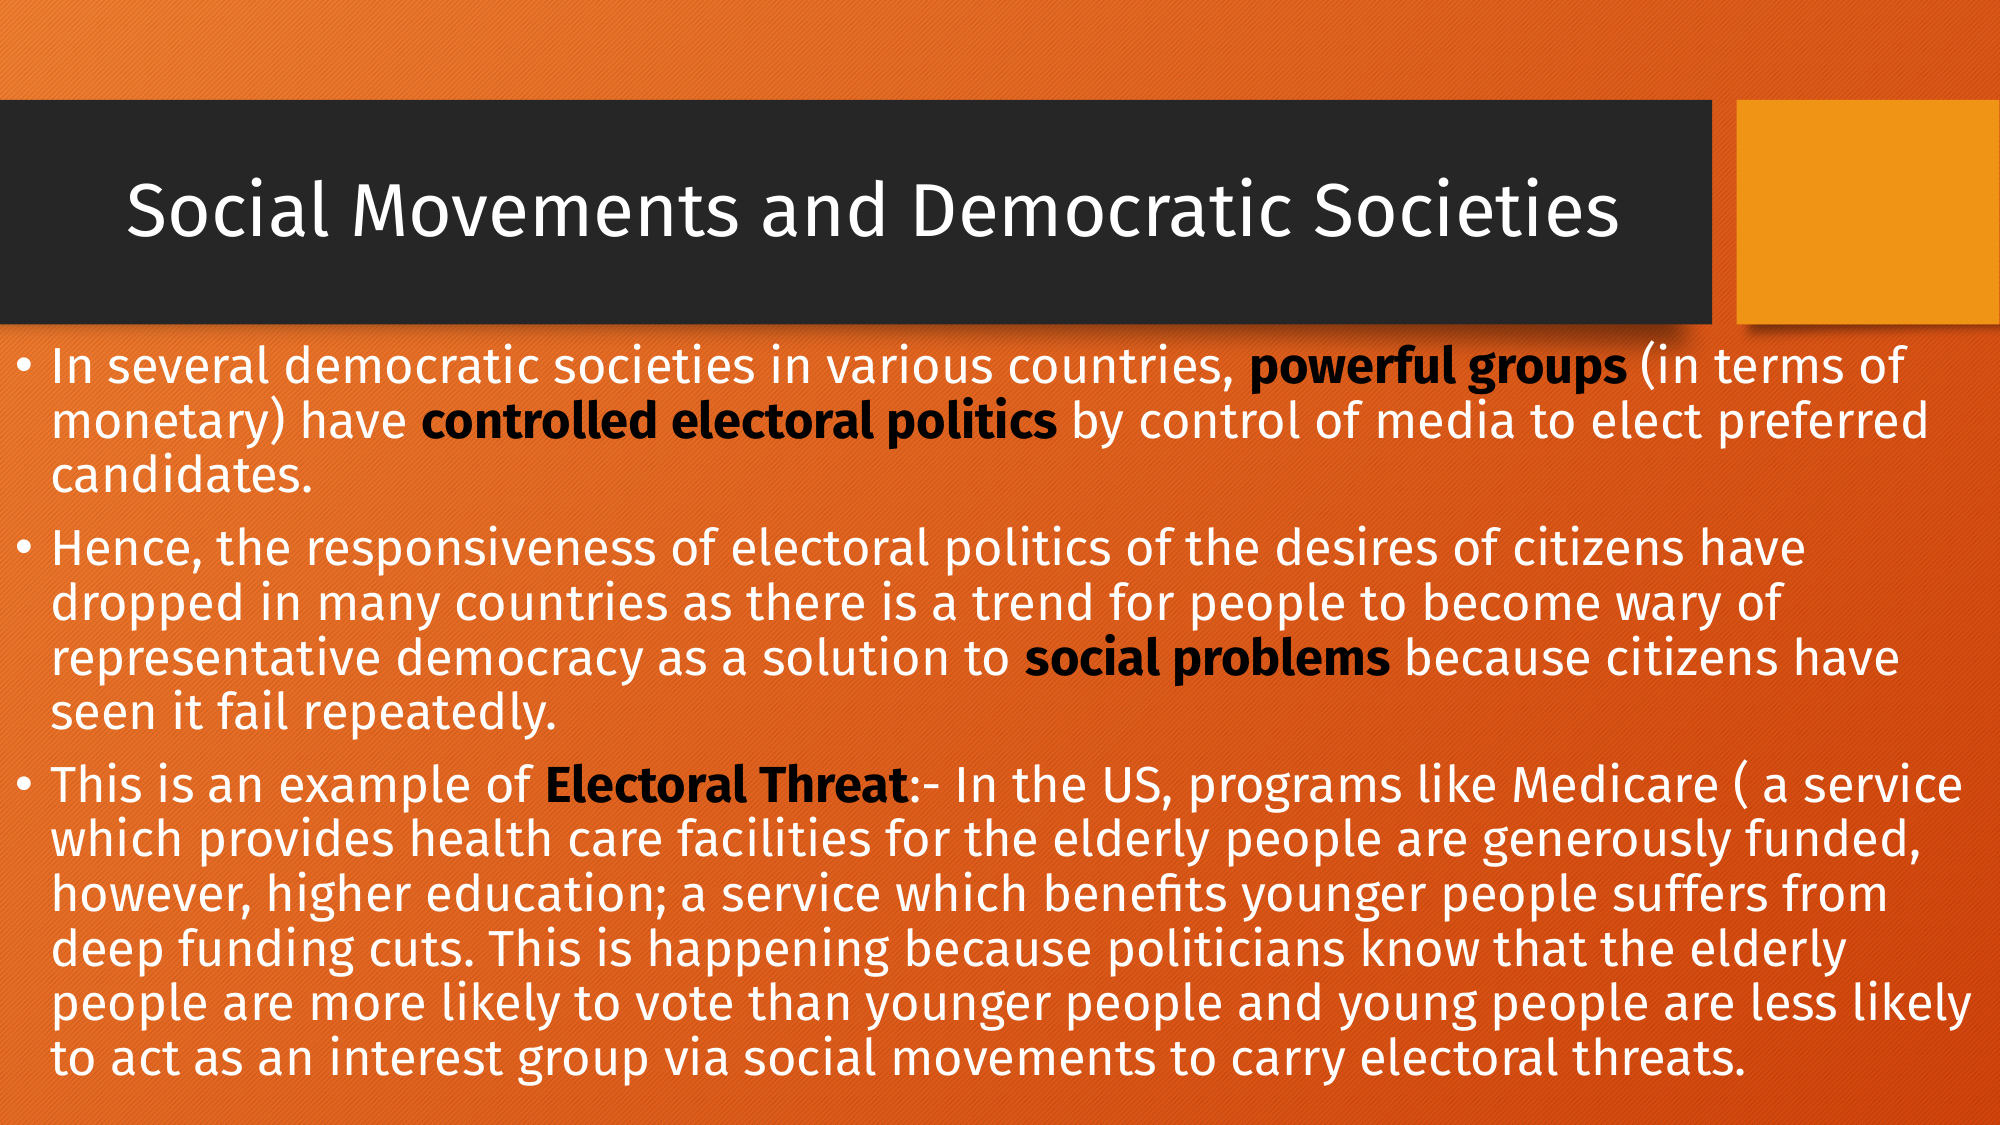

# Social Movements and Democratic Societies
In several democratic societies in various countries, powerful groups (in terms of monetary) have controlled electoral politics by control of media to elect preferred candidates.
Hence, the responsiveness of electoral politics of the desires of citizens have dropped in many countries as there is a trend for people to become wary of representative democracy as a solution to social problems because citizens have seen it fail repeatedly.
This is an example of Electoral Threat:- In the US, programs like Medicare ( a service which provides health care facilities for the elderly people are generously funded, however, higher education; a service which benefits younger people suffers from deep funding cuts. This is happening because politicians know that the elderly people are more likely to vote than younger people and young people are less likely to act as an interest group via social movements to carry electoral threats.